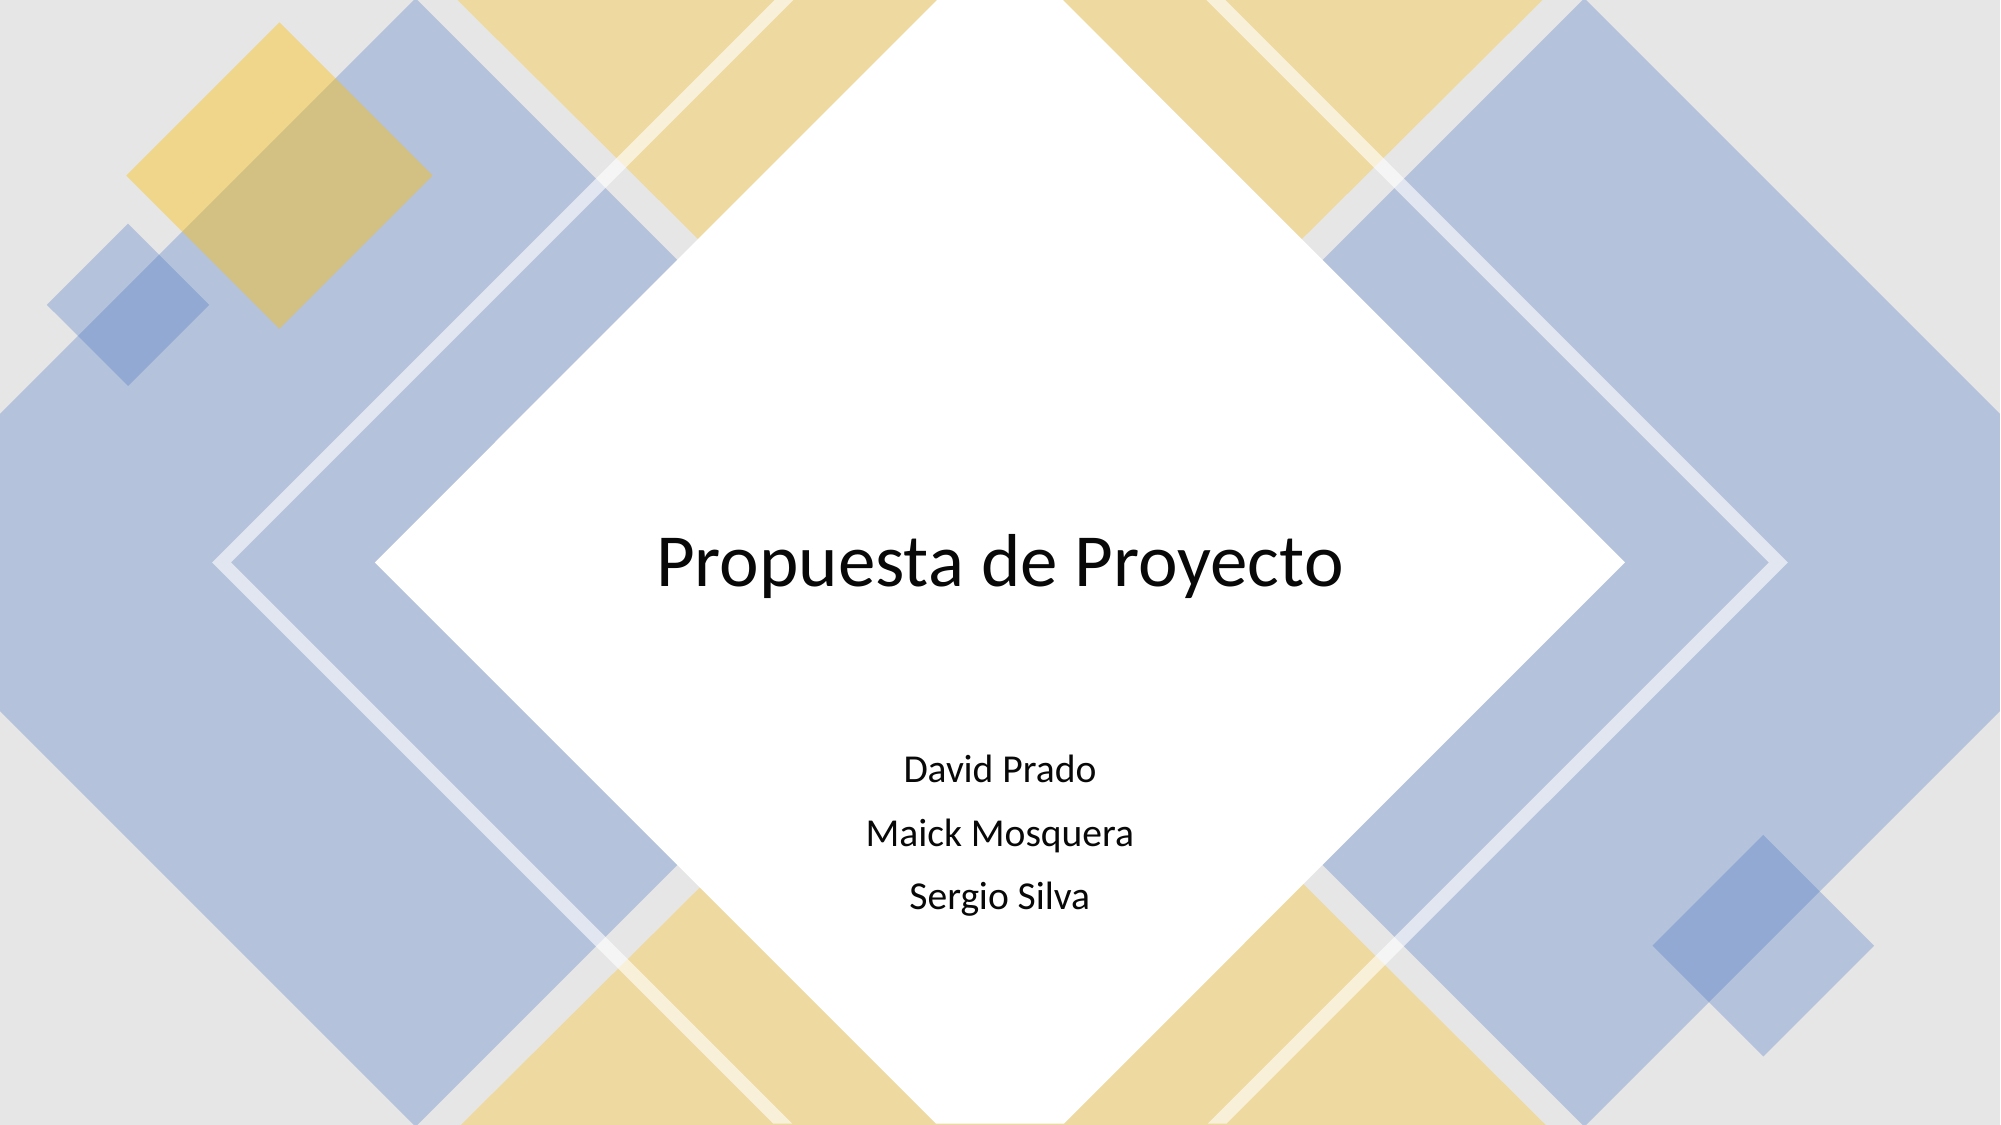

# Propuesta de Proyecto

David Prado
Maick Mosquera
Sergio Silva